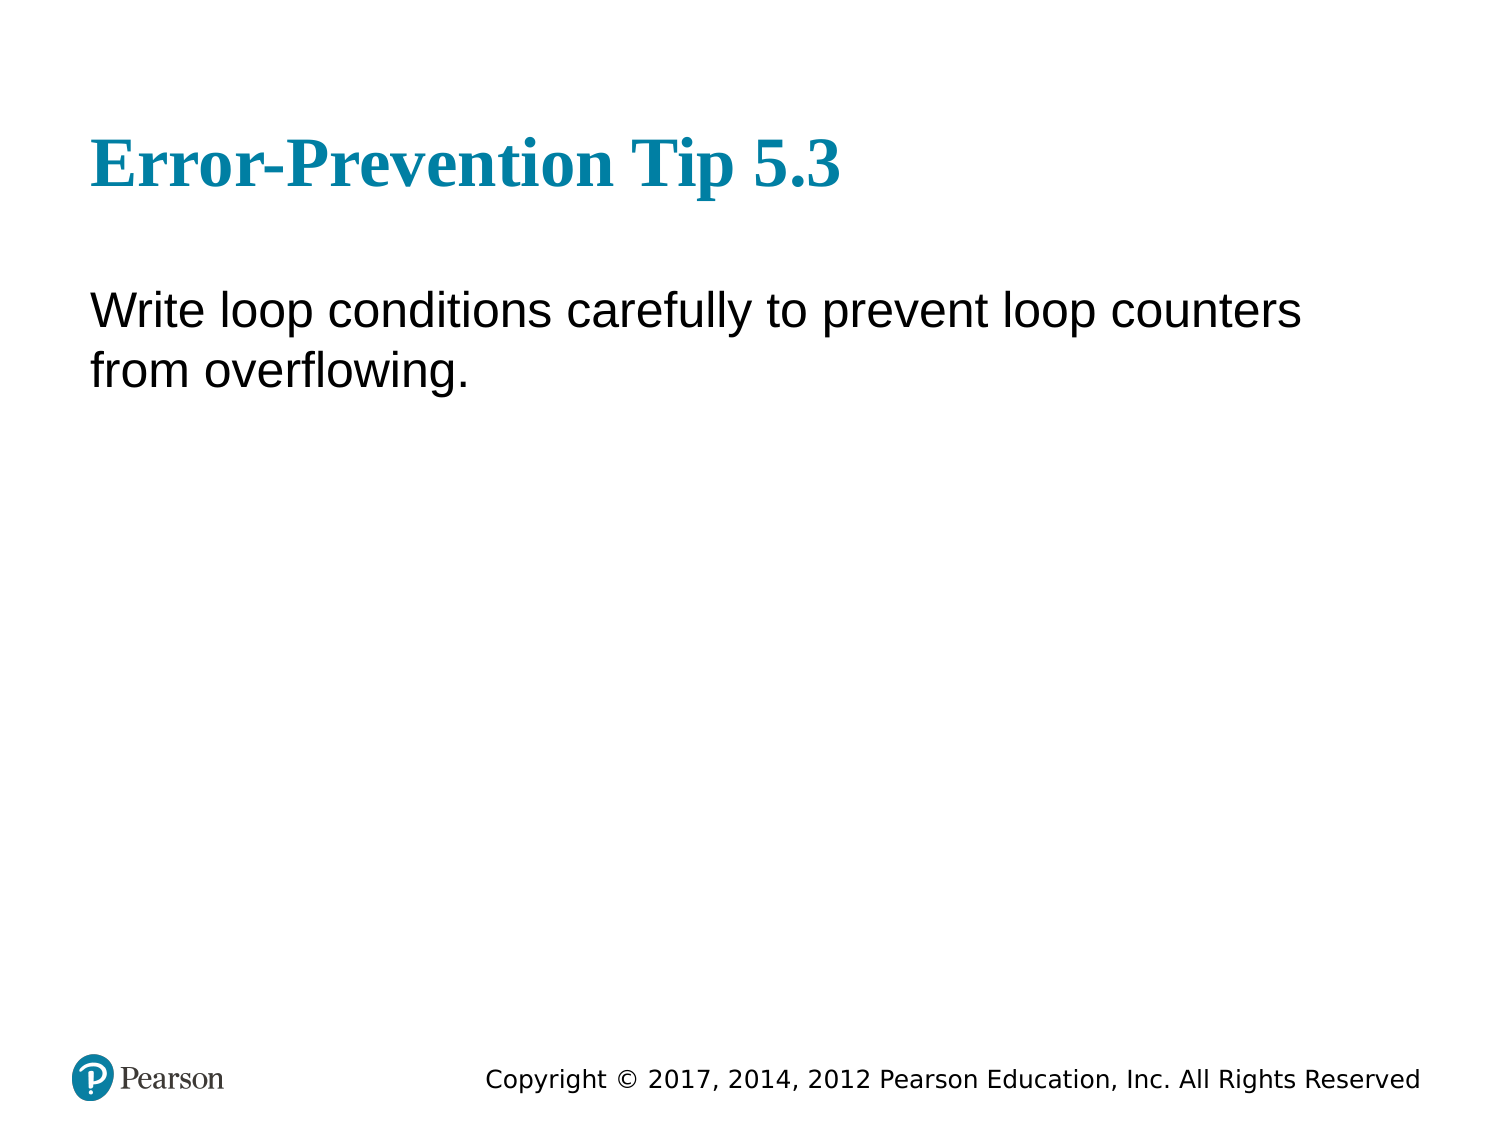

# Error-Prevention Tip 5.3
Write loop conditions carefully to prevent loop counters from overflowing.